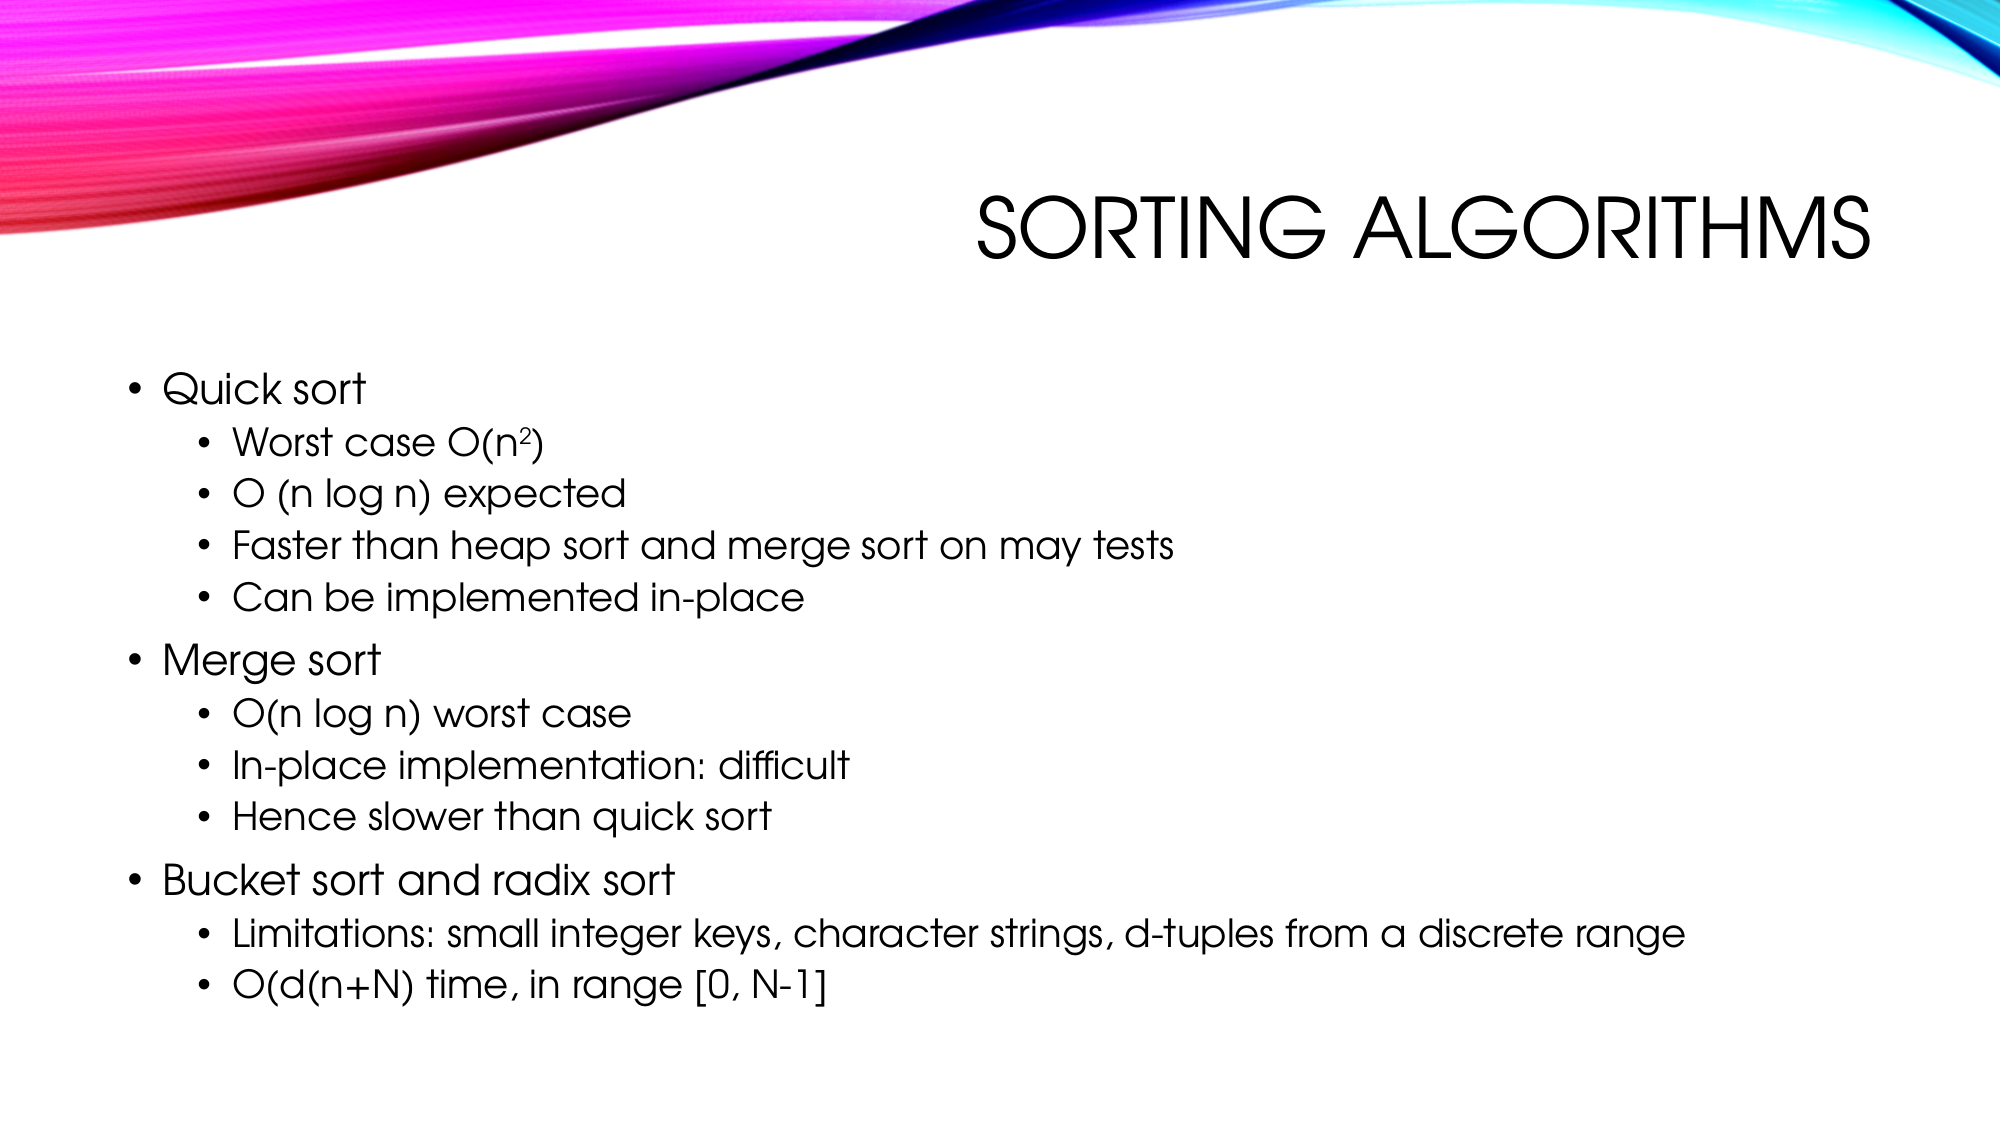

# Sorting algorithms
Quick sort
Worst case O(n2)
O (n log n) expected
Faster than heap sort and merge sort on may tests
Can be implemented in-place
Merge sort
O(n log n) worst case
In-place implementation: difficult
Hence slower than quick sort
Bucket sort and radix sort
Limitations: small integer keys, character strings, d-tuples from a discrete range
O(d(n+N) time, in range [0, N-1]